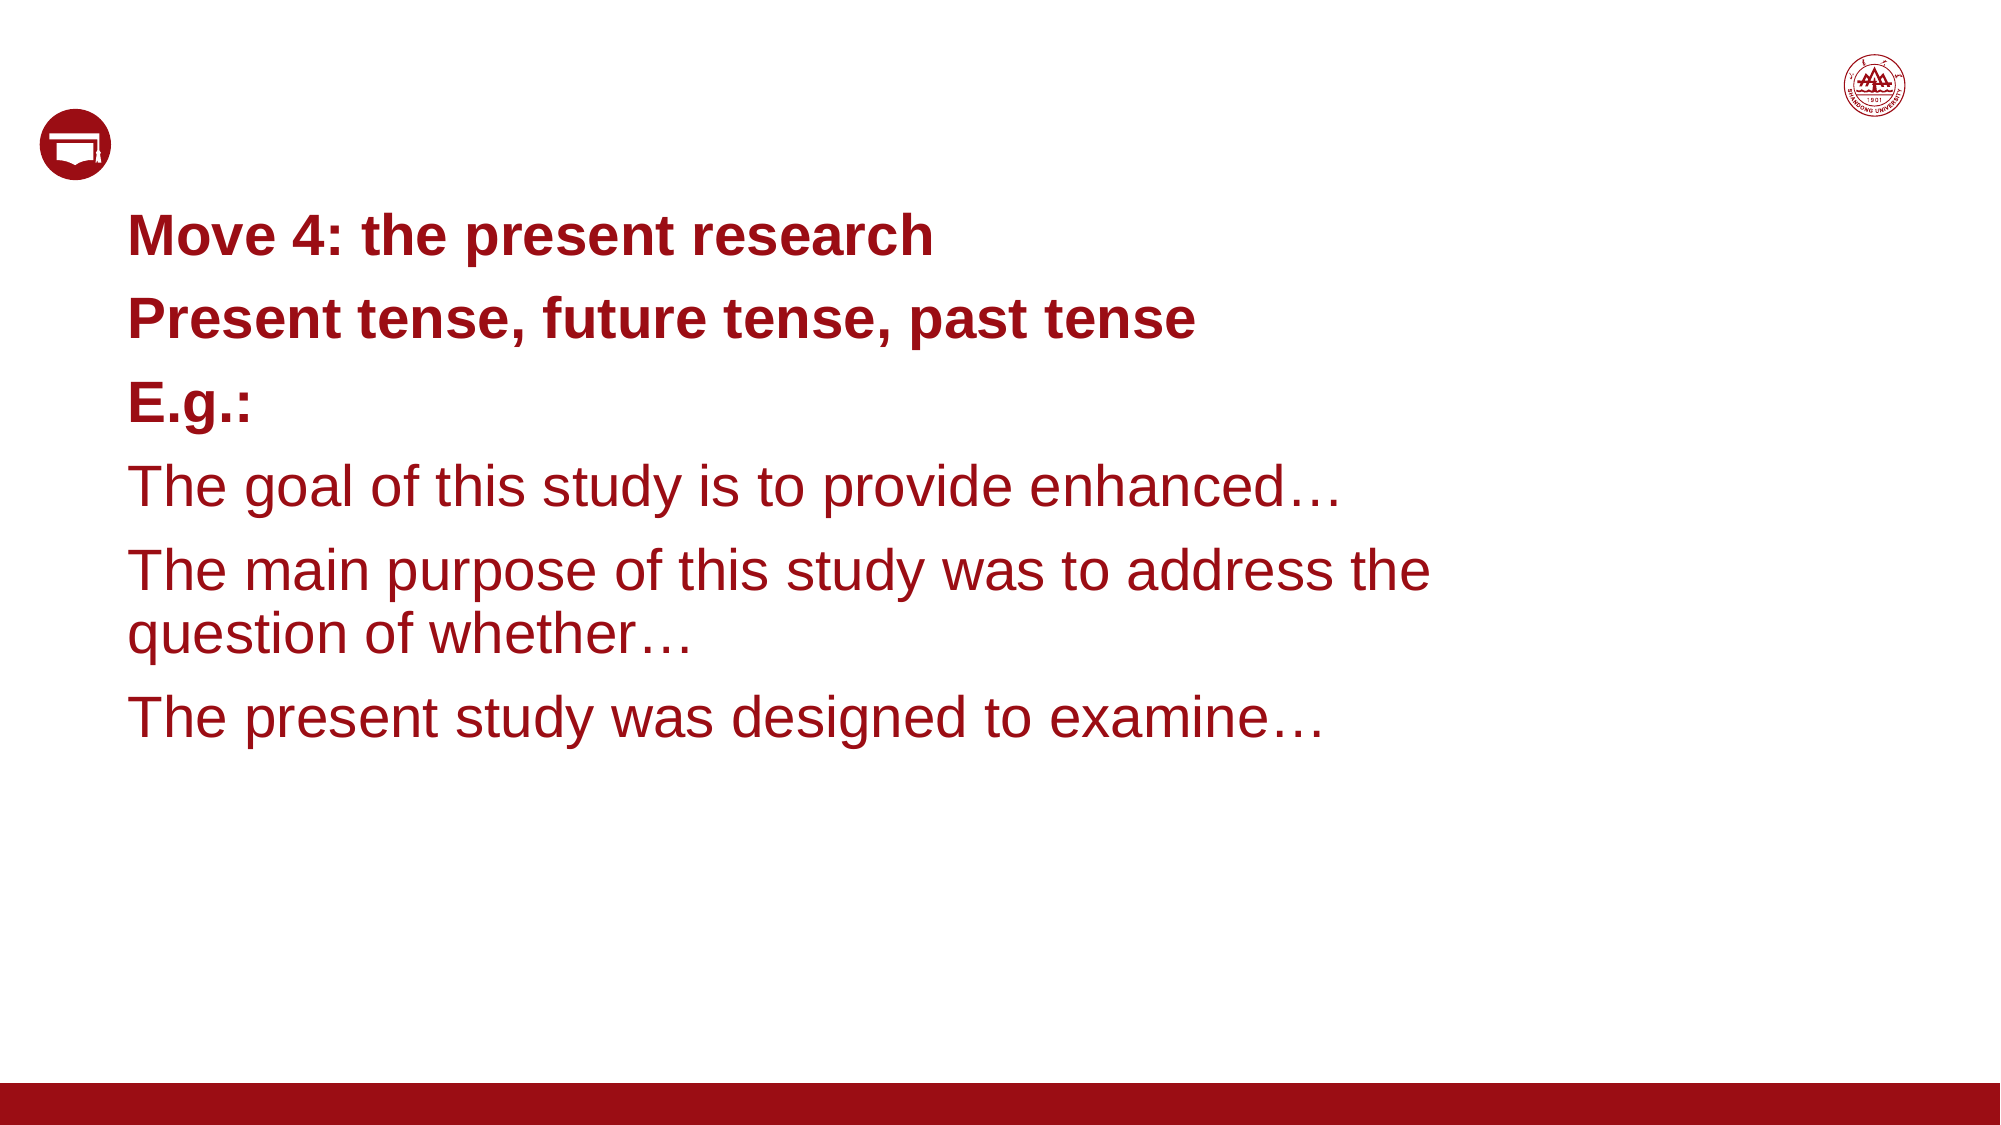

Move 4: the present research
Present tense, future tense, past tense
E.g.:
The goal of this study is to provide enhanced…
The main purpose of this study was to address the question of whether…
The present study was designed to examine…